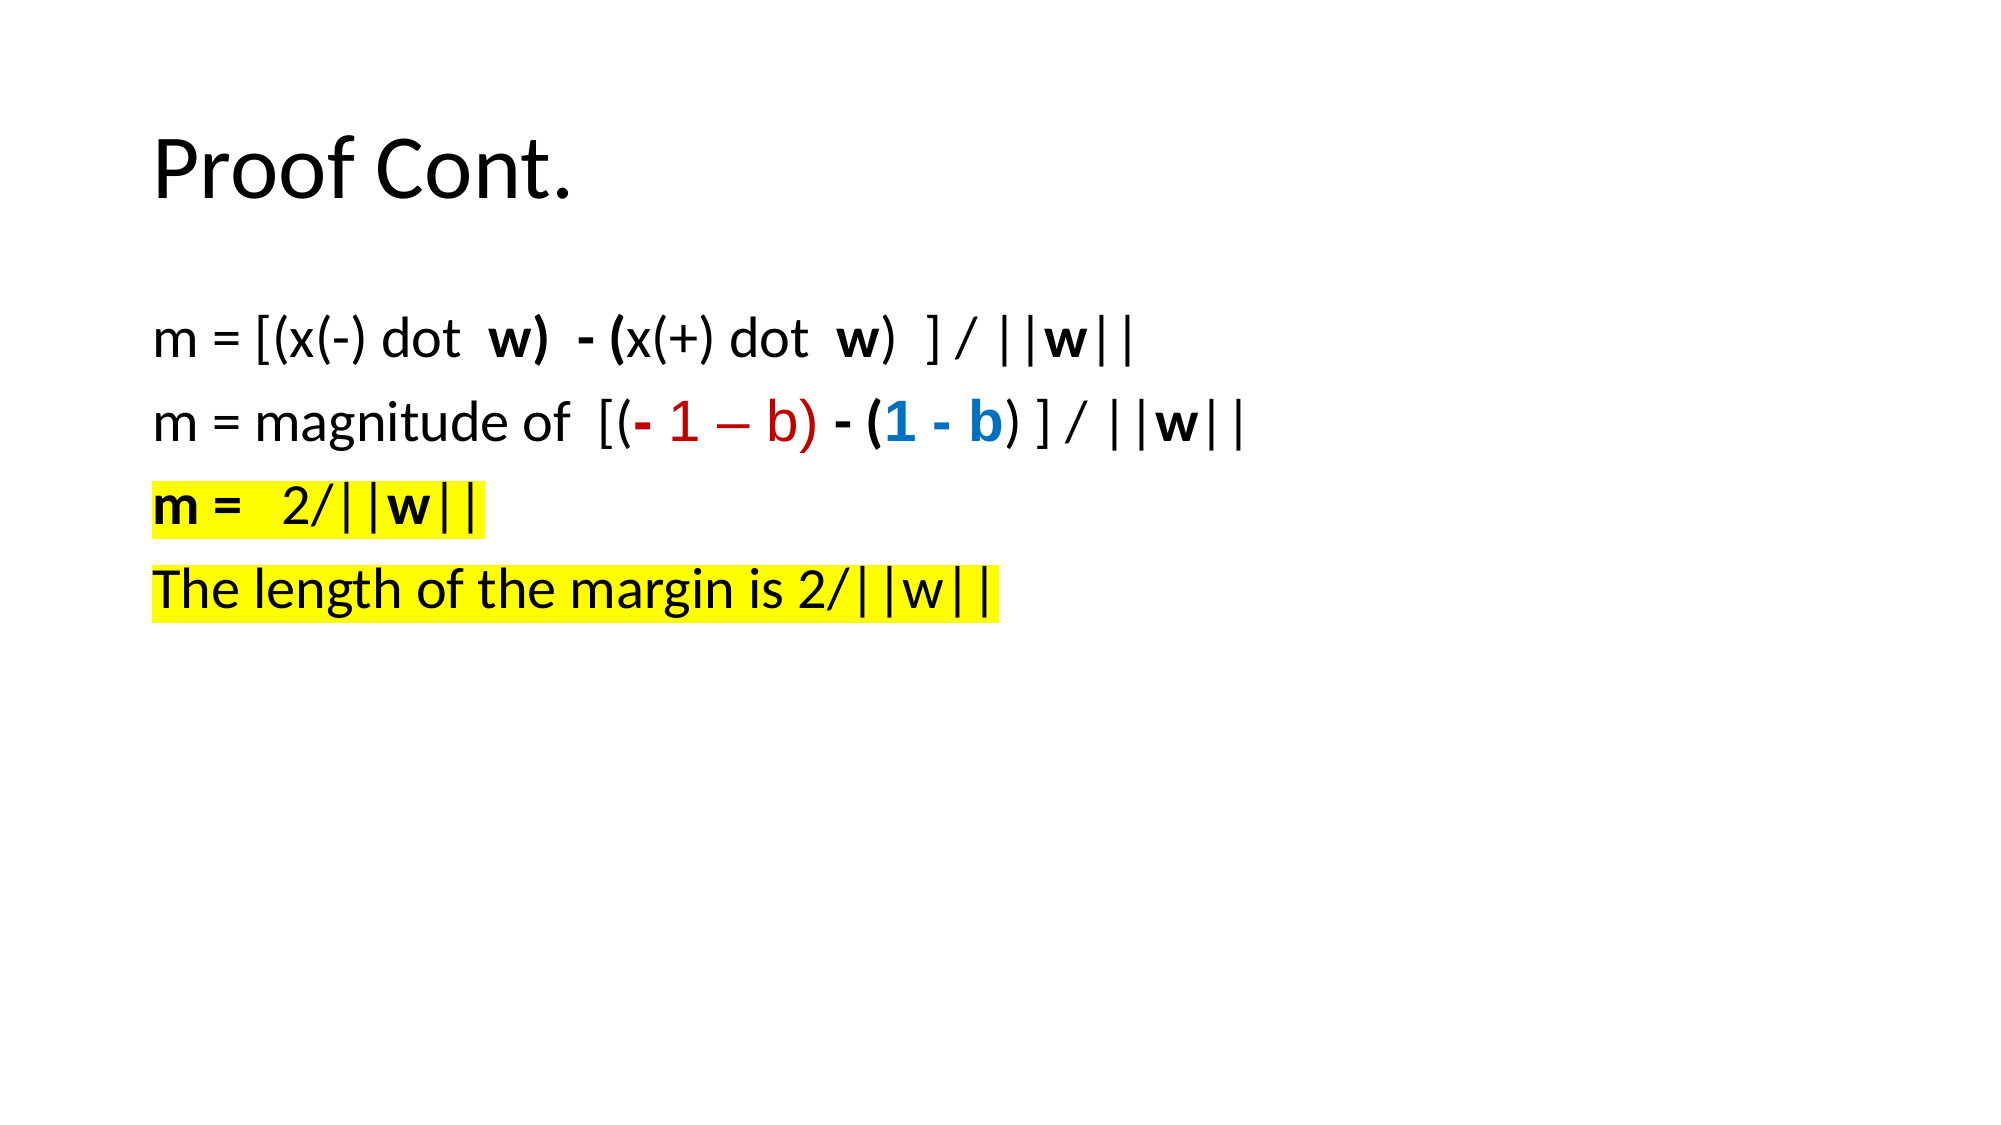

# Proof Cont.
m = [(x(-) dot  w)  - (x(+) dot  w)  ] / ||w||
m = magnitude of  [(- 1 – b) - (1 - b) ] / ||w||
m =   2/||w||
The length of the margin is 2/||w||